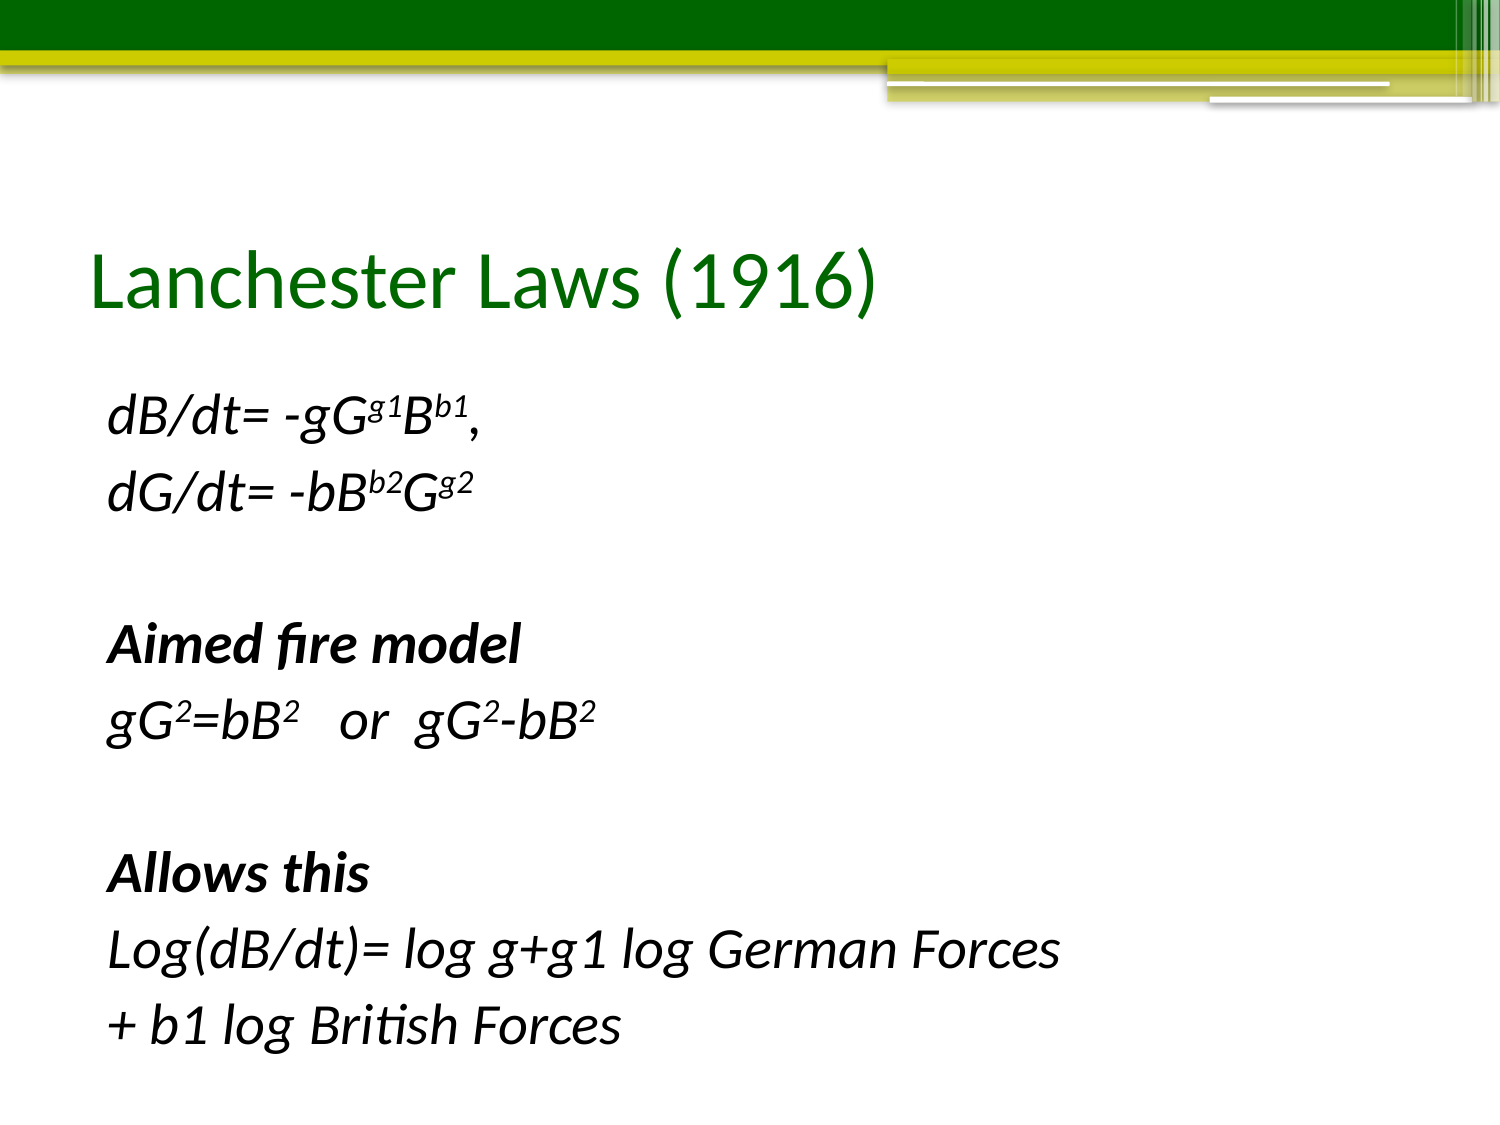

# Lanchester Laws (1916)
dB/dt= -gGg1Bb1,
dG/dt= -bBb2Gg2

Aimed fire model
gG2=bB2   or  gG2-bB2

Allows this
Log(dB/dt)= log g+g1 log German Forces
+ b1 log British Forces